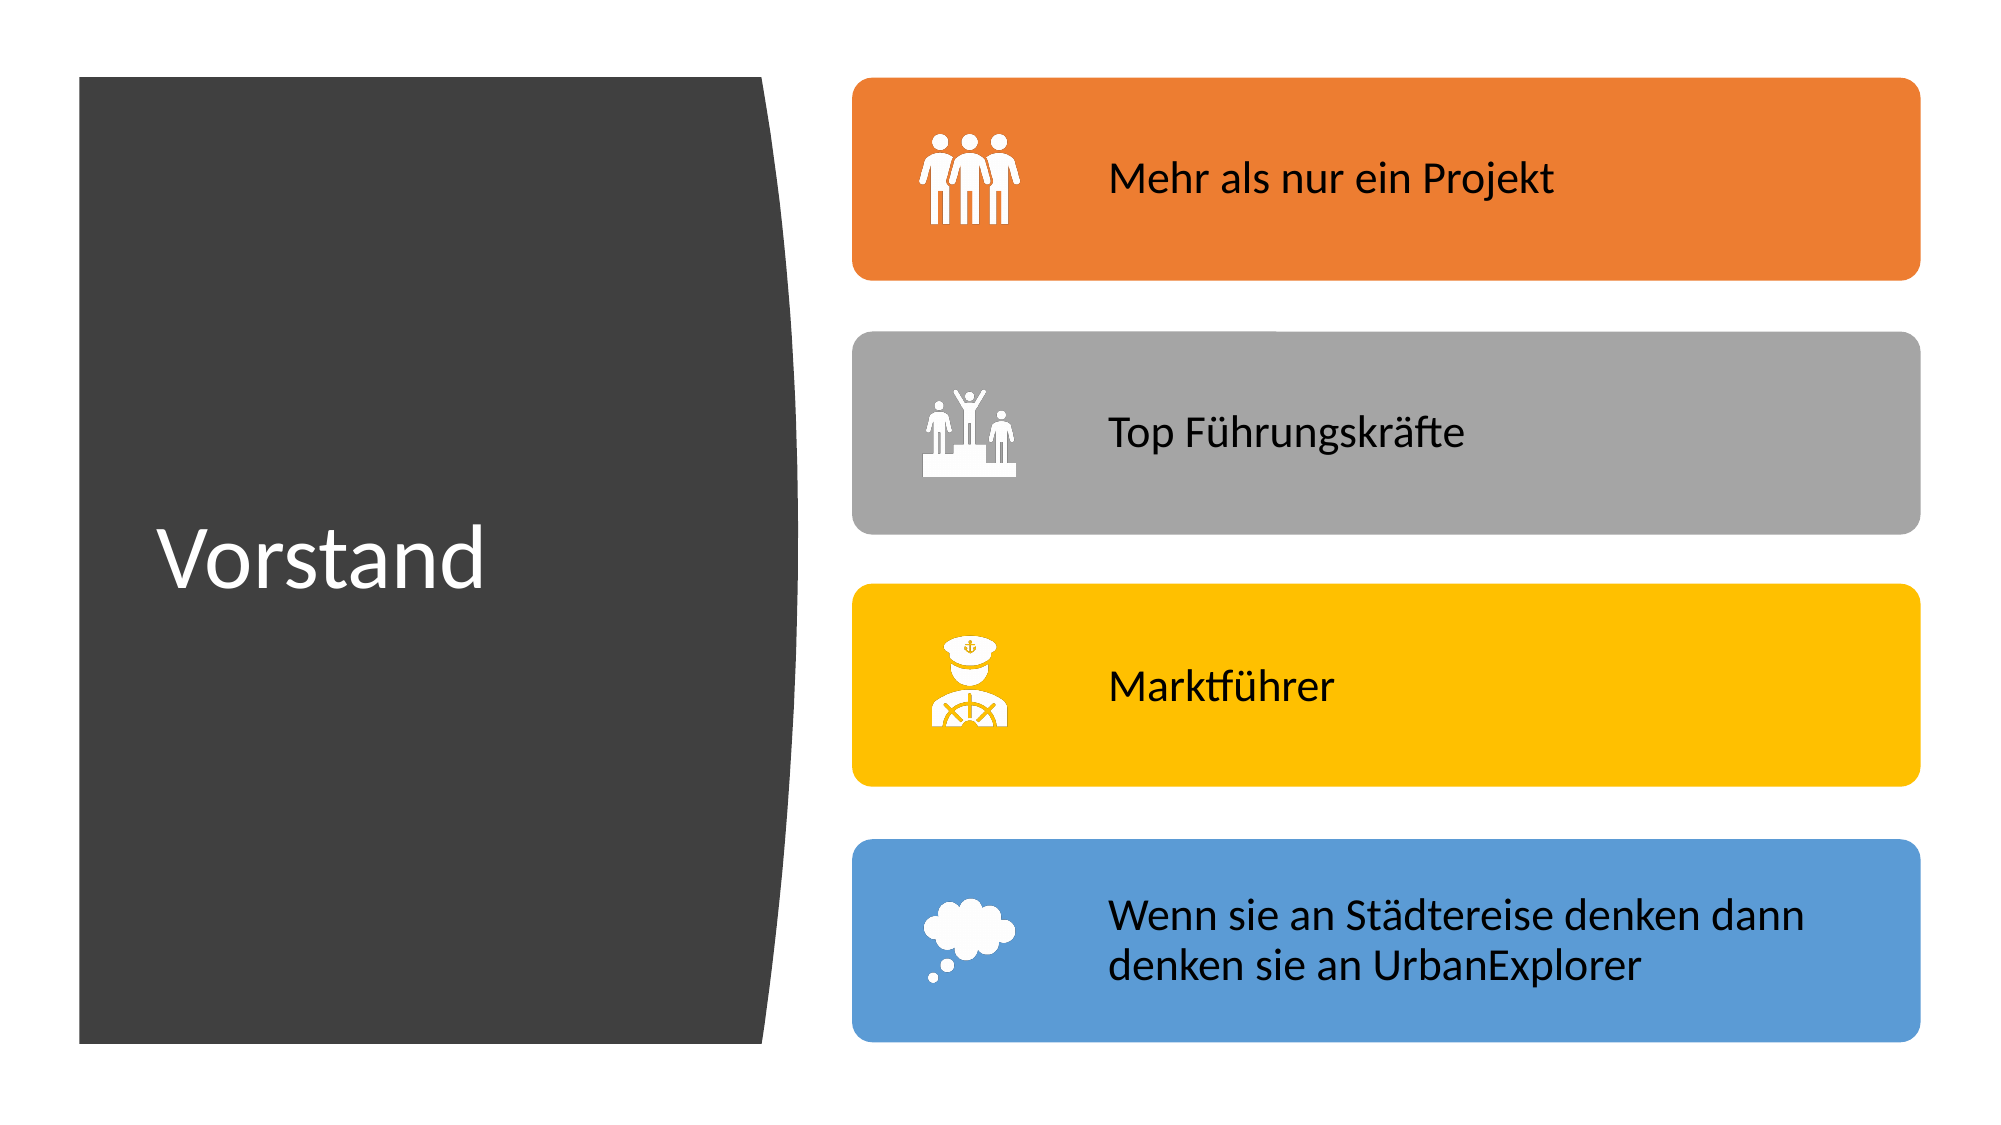

Mehr als nur ein Projekt
Top Führungskräfte
Marktführer
Wenn sie an Städtereise denken dann denken sie an UrbanExplorer

# Vorstand